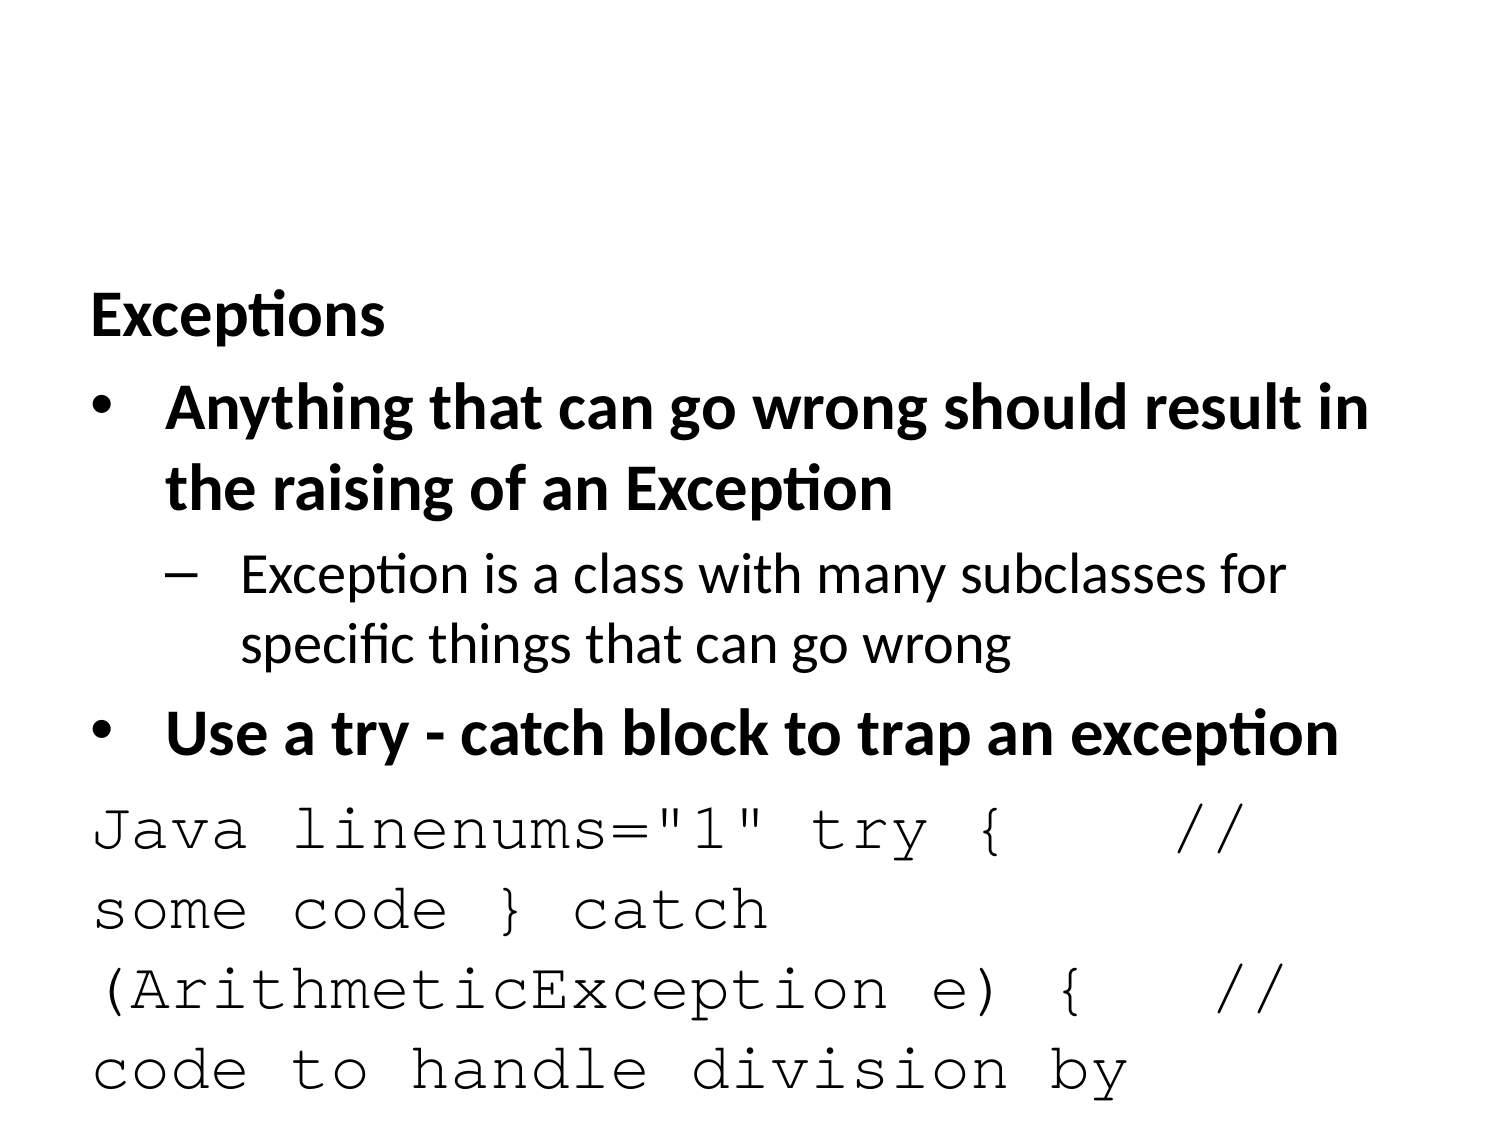

Exceptions
Anything that can go wrong should result in the raising of an Exception
Exception is a class with many subclasses for specific things that can go wrong
Use a try - catch block to trap an exception
Java linenums="1" try {    // some code } catch (ArithmeticException e) {   // code to handle division by zero }